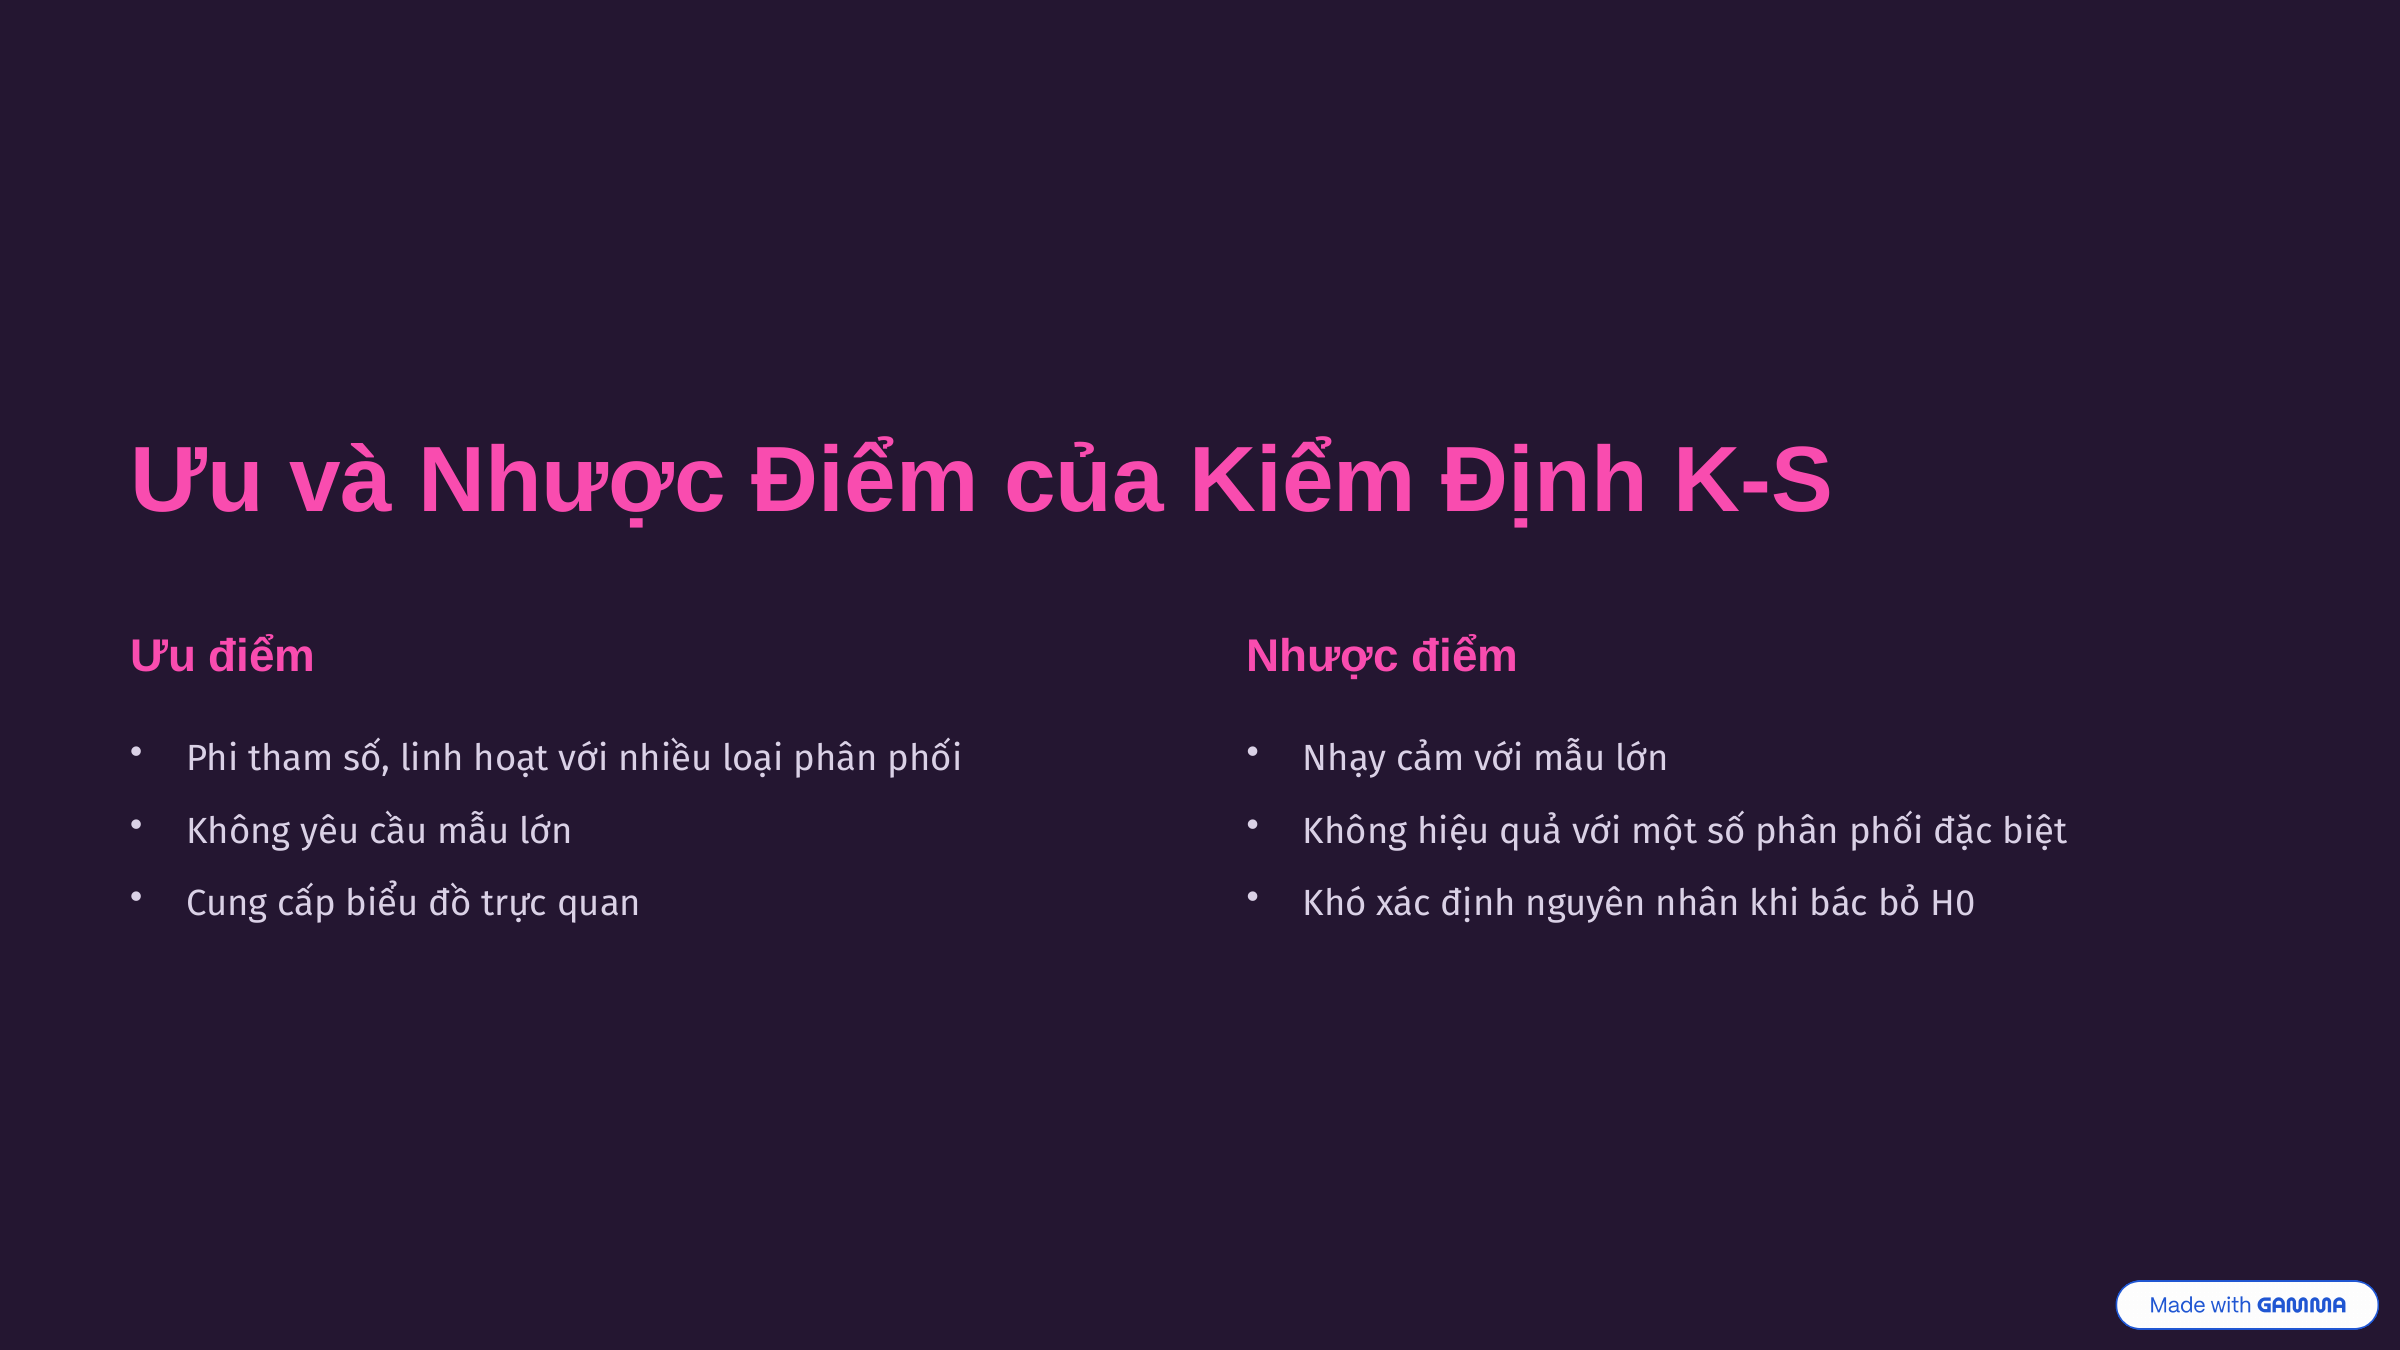

Ưu và Nhược Điểm của Kiểm Định K-S
Ưu điểm
Nhược điểm
Phi tham số, linh hoạt với nhiều loại phân phối
Nhạy cảm với mẫu lớn
Không yêu cầu mẫu lớn
Không hiệu quả với một số phân phối đặc biệt
Cung cấp biểu đồ trực quan
Khó xác định nguyên nhân khi bác bỏ H0